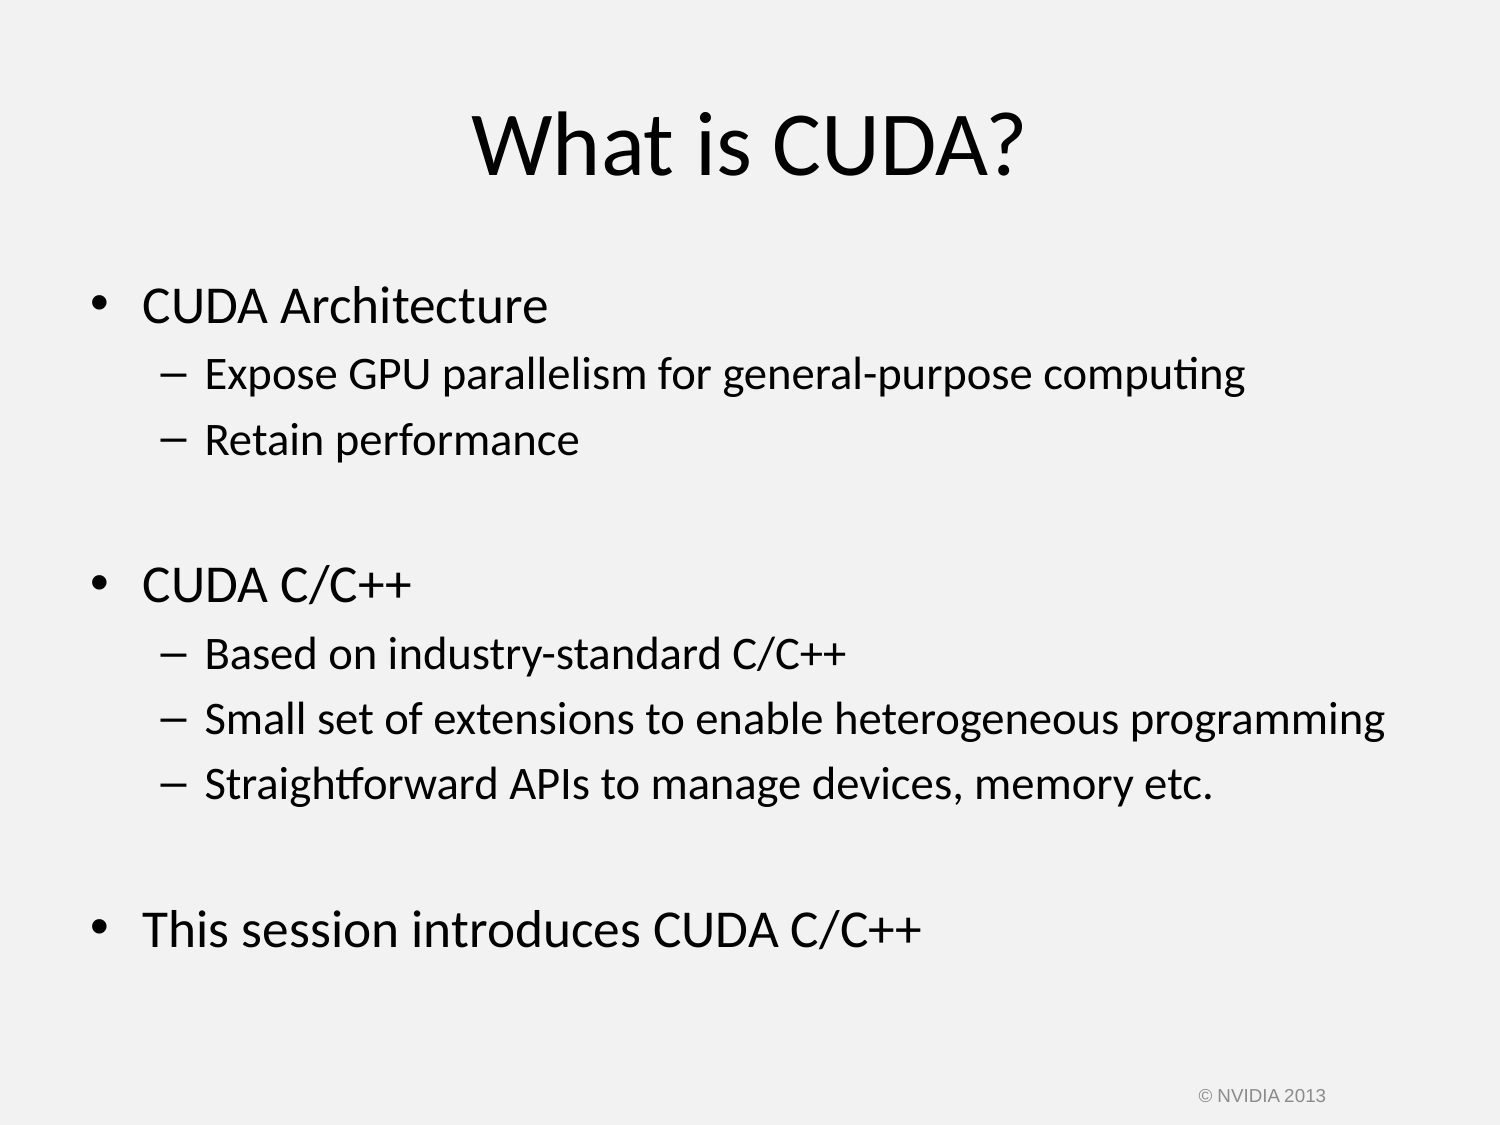

# What is CUDA?
CUDA Architecture
Expose GPU parallelism for general-purpose computing
Retain performance

CUDA C/C++
Based on industry-standard C/C++
Small set of extensions to enable heterogeneous programming
Straightforward APIs to manage devices, memory etc.

This session introduces CUDA C/C++
© NVIDIA 2013